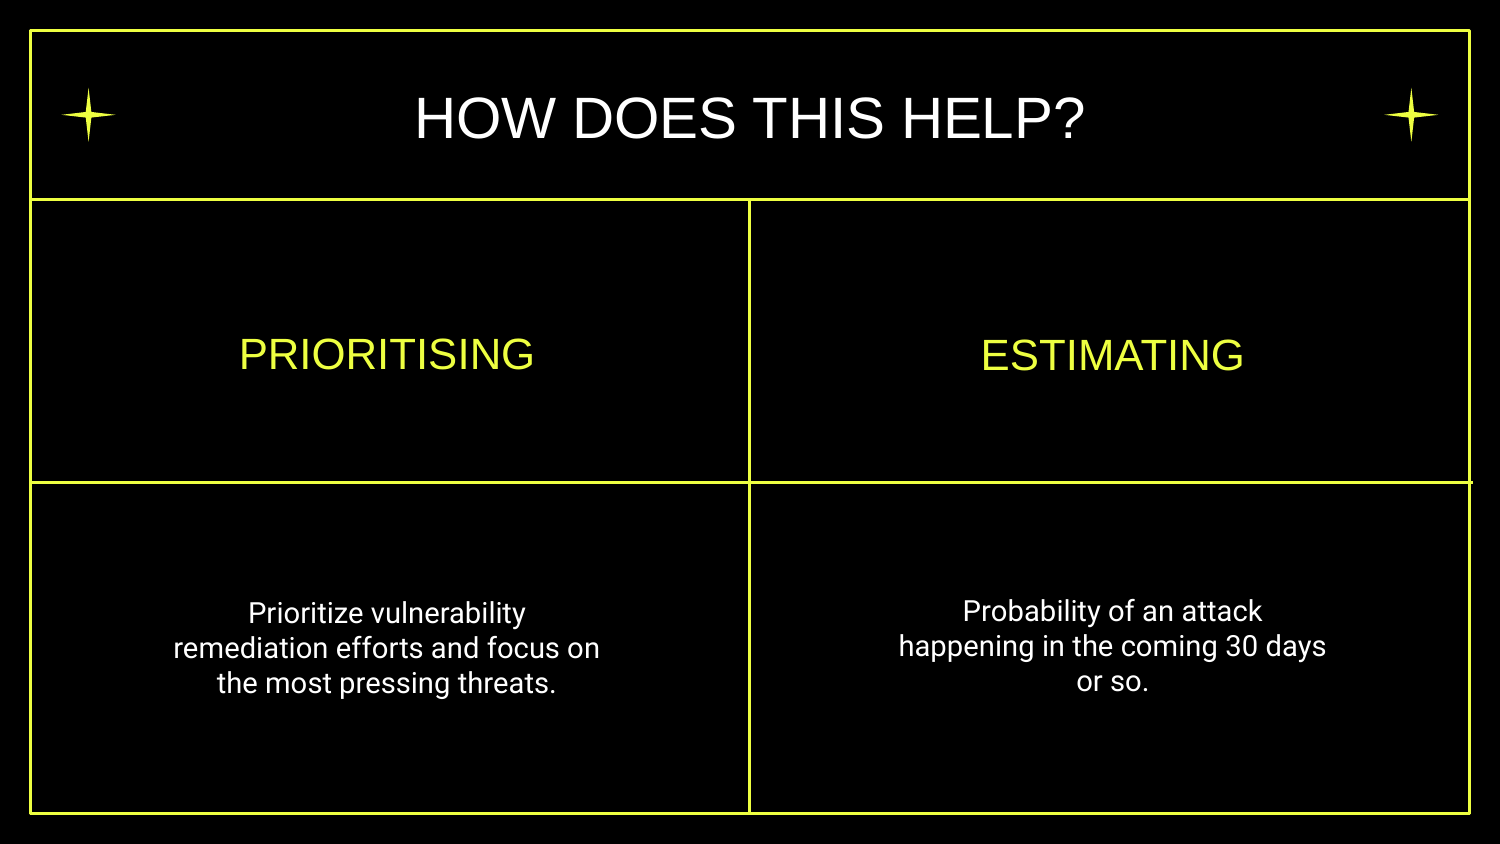

# HOW DOES THIS HELP?
PRIORITISING
ESTIMATING
Probability of an attack happening in the coming 30 days or so.

Prioritize vulnerability remediation efforts and focus on the most pressing threats.